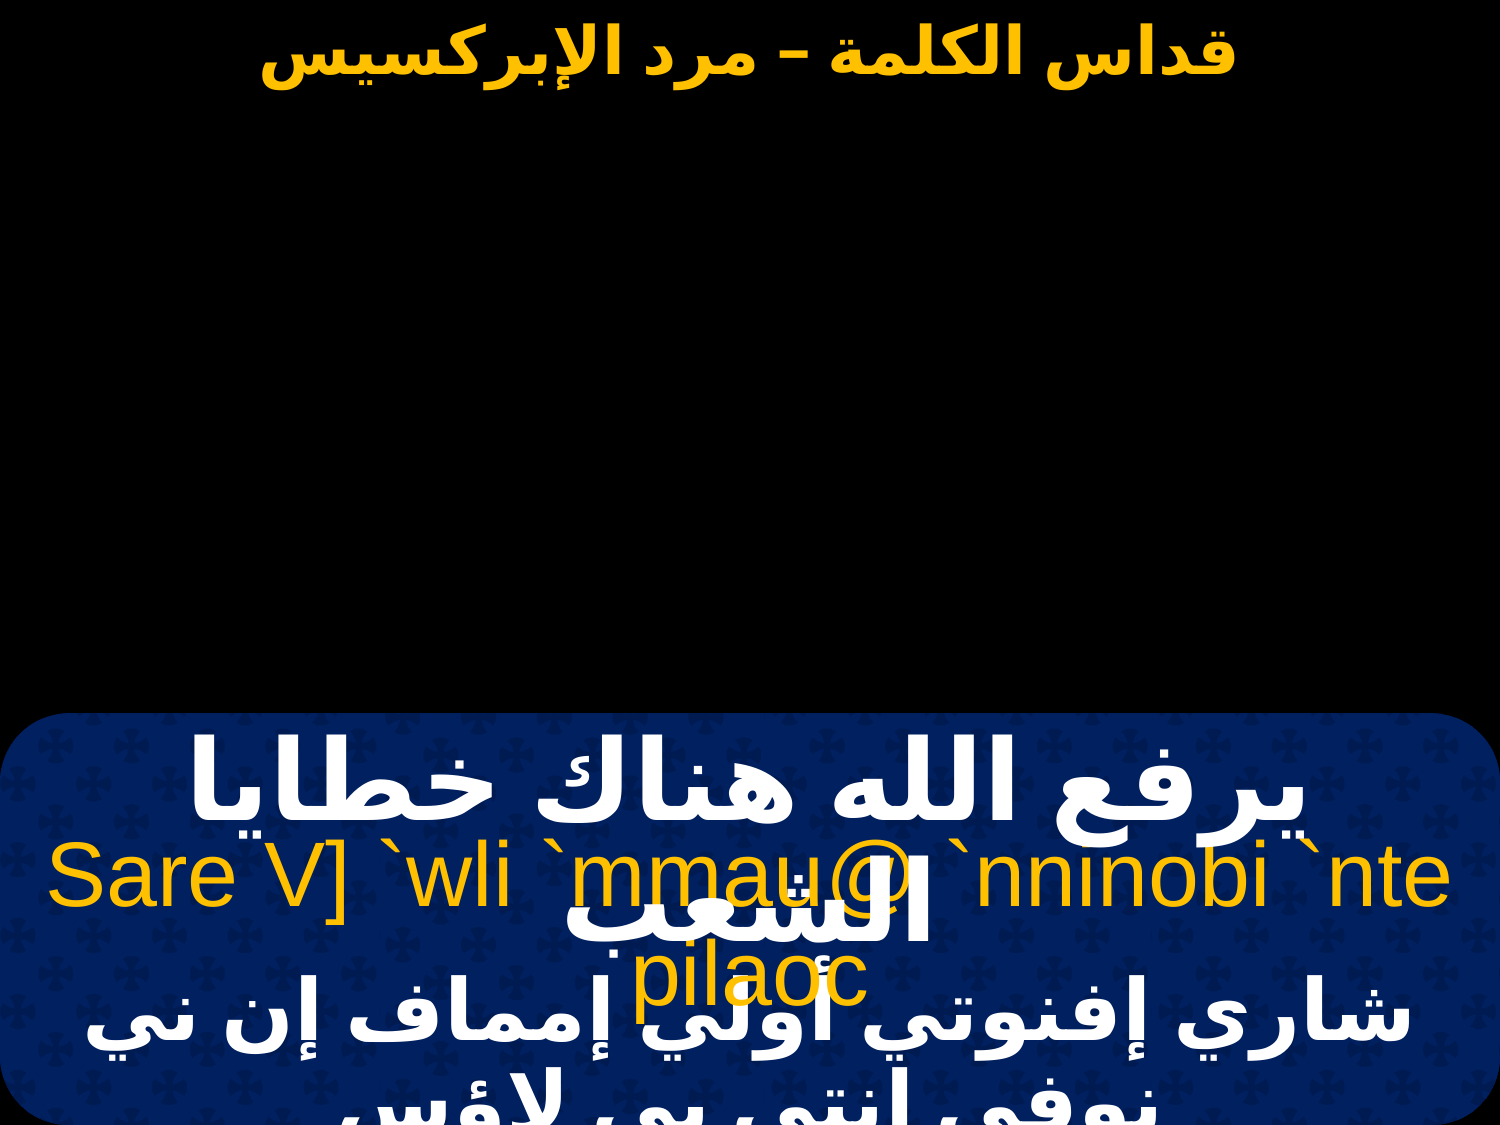

# مرد الابركسيس لايام الصوم الكبير و صوم نينوى
يرفع الله هناك خطايا الشعب
Sare V] `wli `mmau@ `nninobi `nte pilaoc
شاري إفنوتي أولي إمماف إن ني نوفي إنتي بي لاؤس